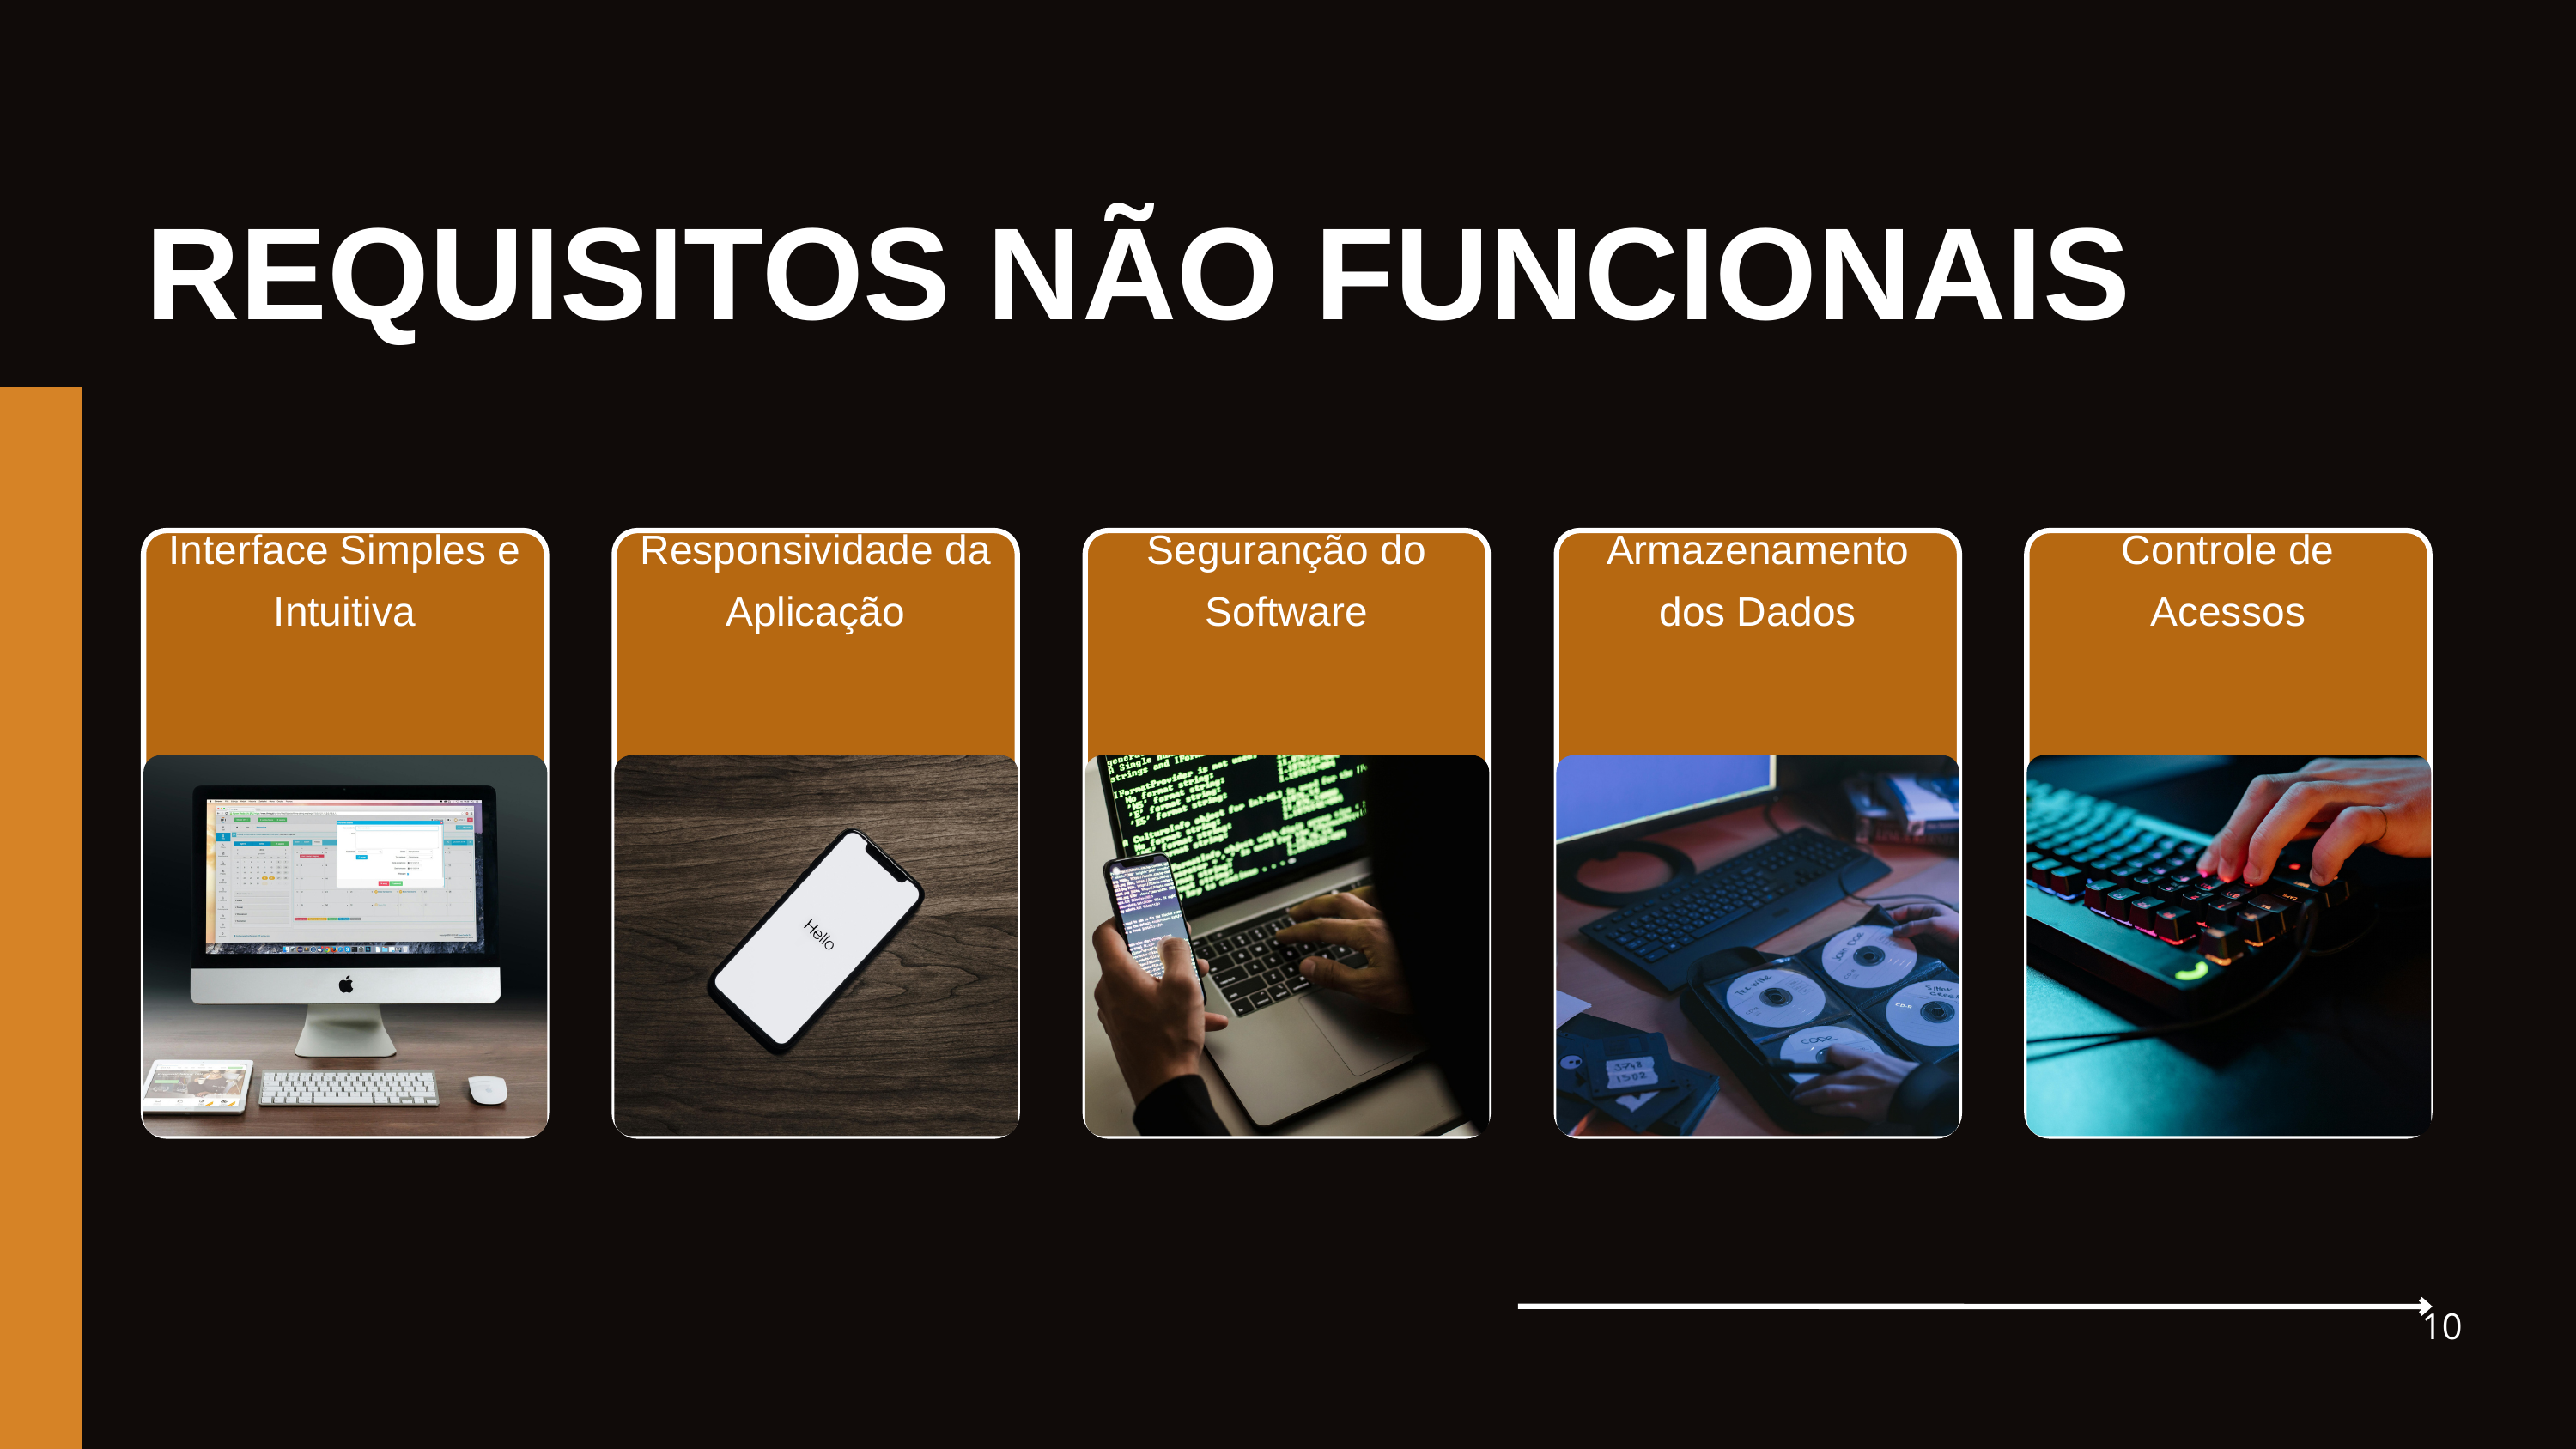

REQUISITOS NÃO FUNCIONAIS

Interface Simples e Intuitiva

Responsividade da Aplicação

Seguranção do Software

Armazenamento dos Dados

Controle de Acessos

10